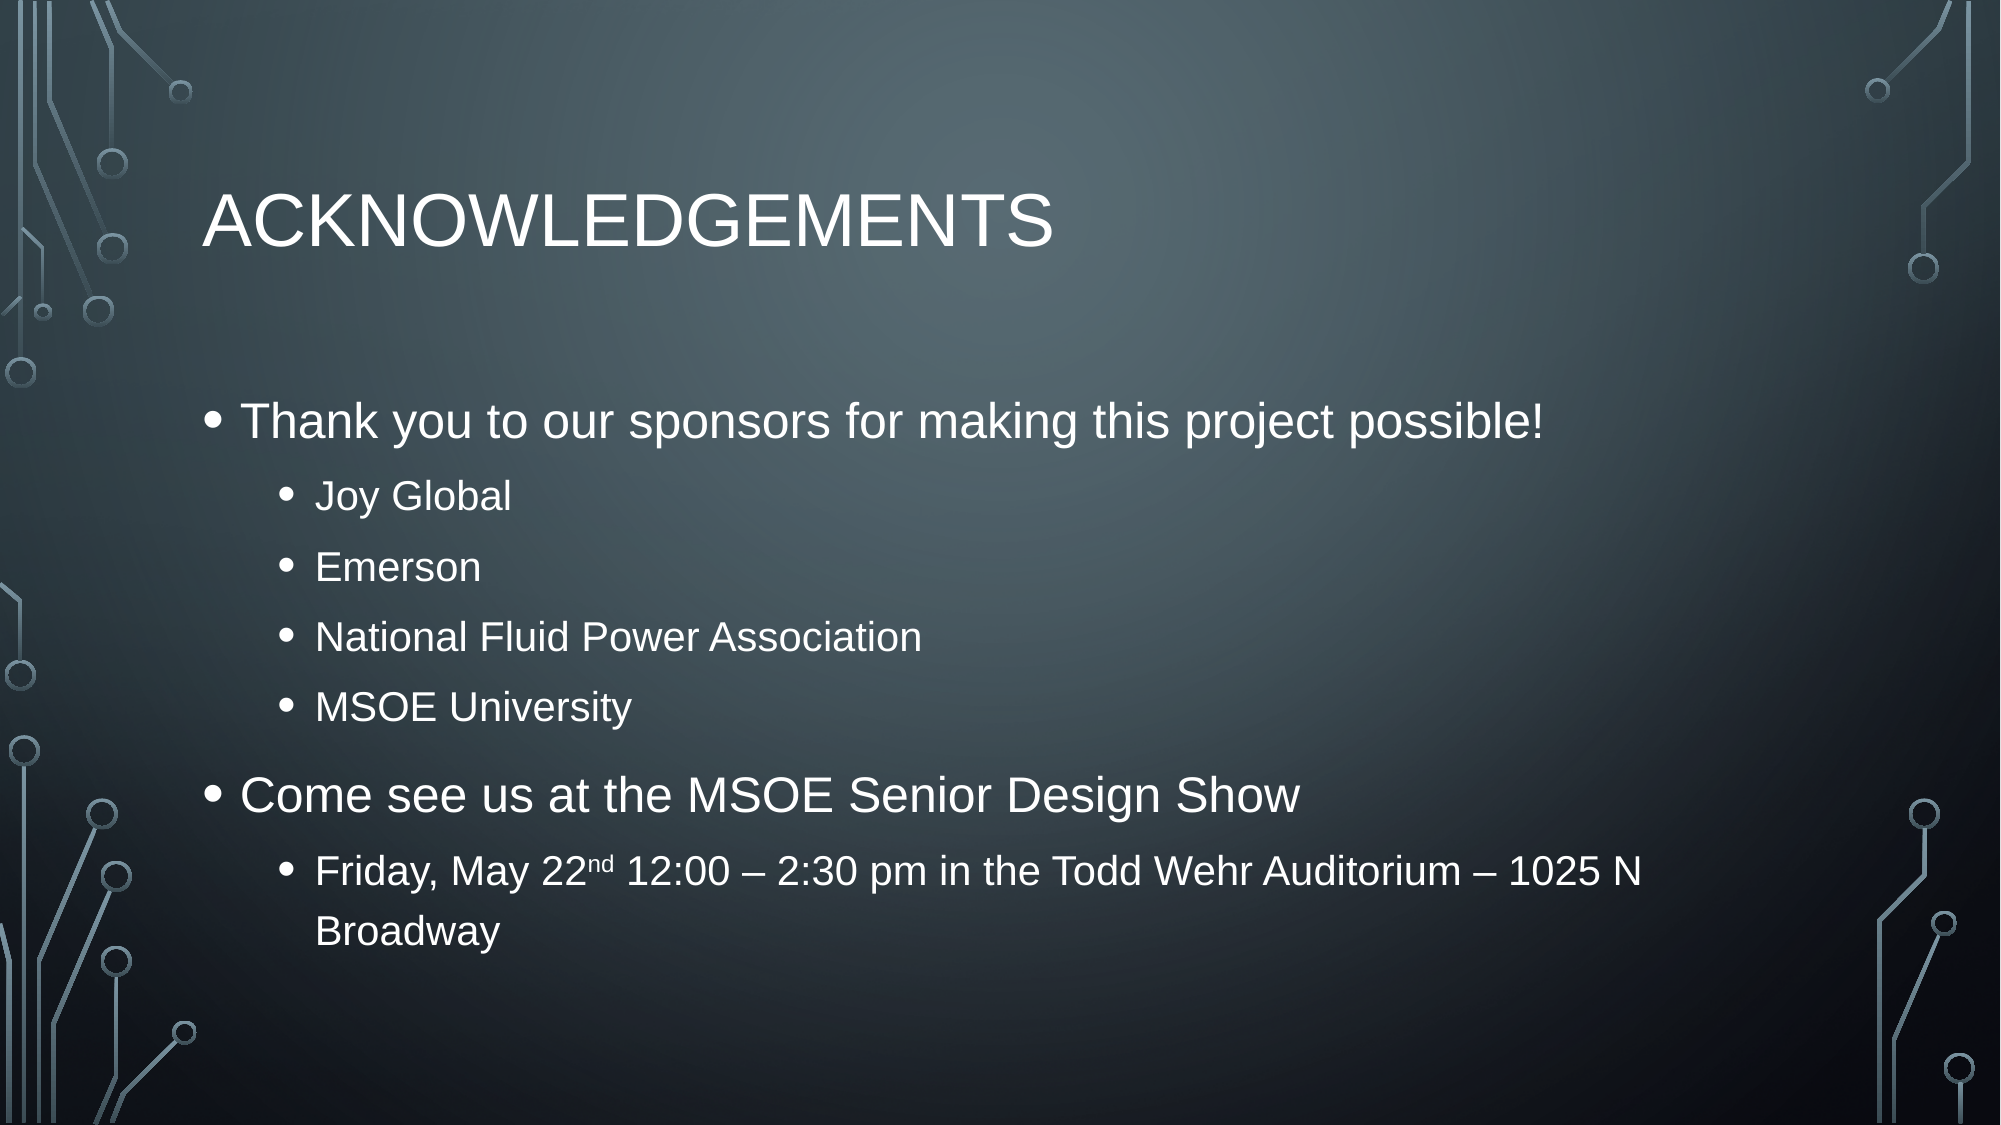

# Acknowledgements
Thank you to our sponsors for making this project possible!
Joy Global
Emerson
National Fluid Power Association
MSOE University
Come see us at the MSOE Senior Design Show
Friday, May 22nd 12:00 – 2:30 pm in the Todd Wehr Auditorium – 1025 N Broadway